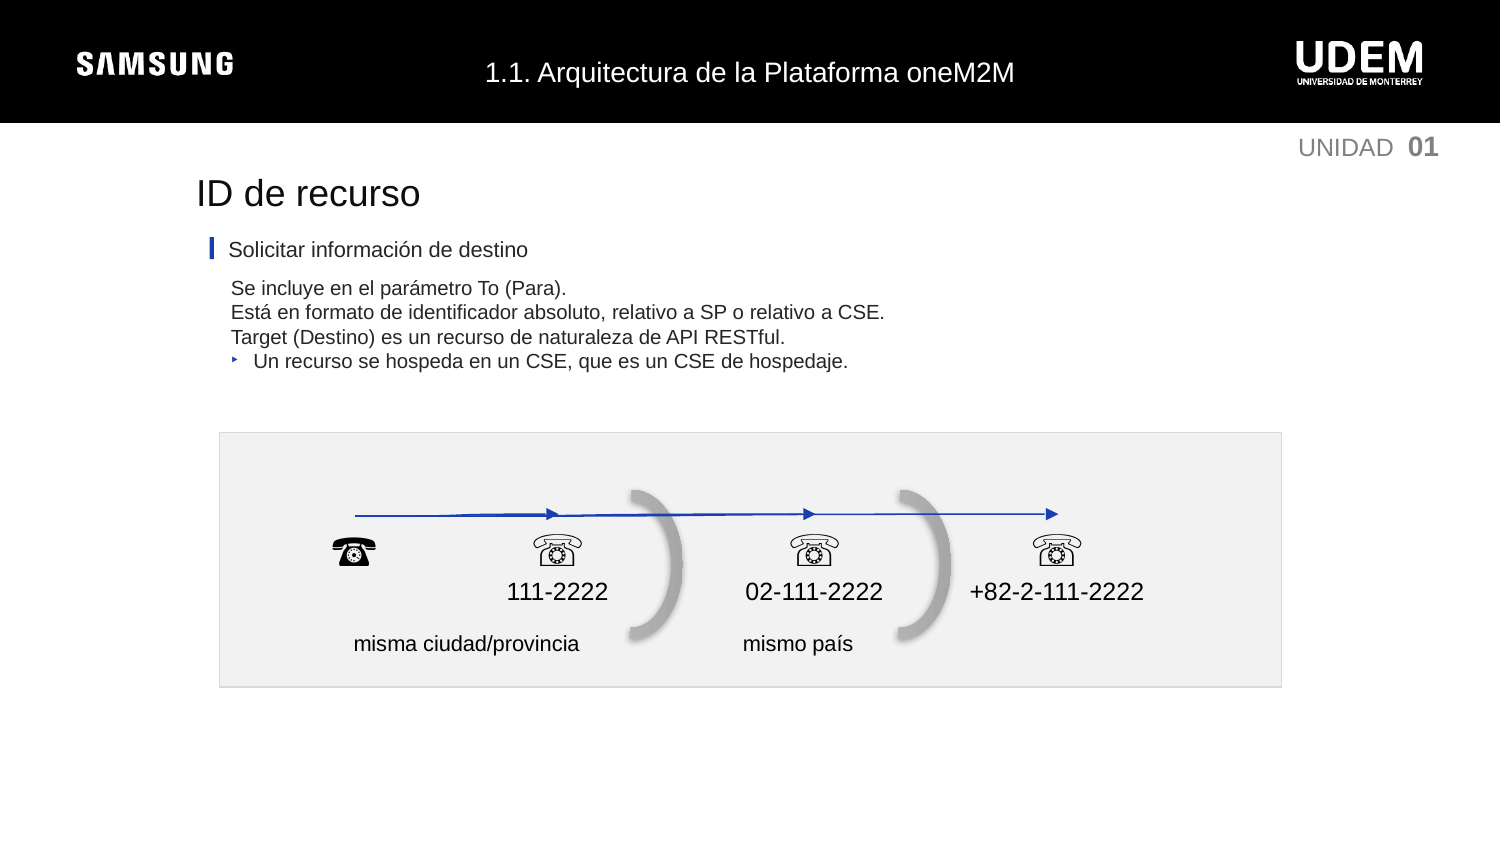

1.1. Arquitectura de la Plataforma oneM2M
UNIDAD  01
ID de recurso
Solicitar información de destino

Se incluye en el parámetro To (Para).
Está en formato de identificador absoluto, relativo a SP o relativo a CSE.
Target (Destino) es un recurso de naturaleza de API RESTful.
Un recurso se hospeda en un CSE, que es un CSE de hospedaje.

☎
☏
111-2222
☏
02-111-2222
☏
+82-2-111-2222
misma ciudad/provincia
mismo país